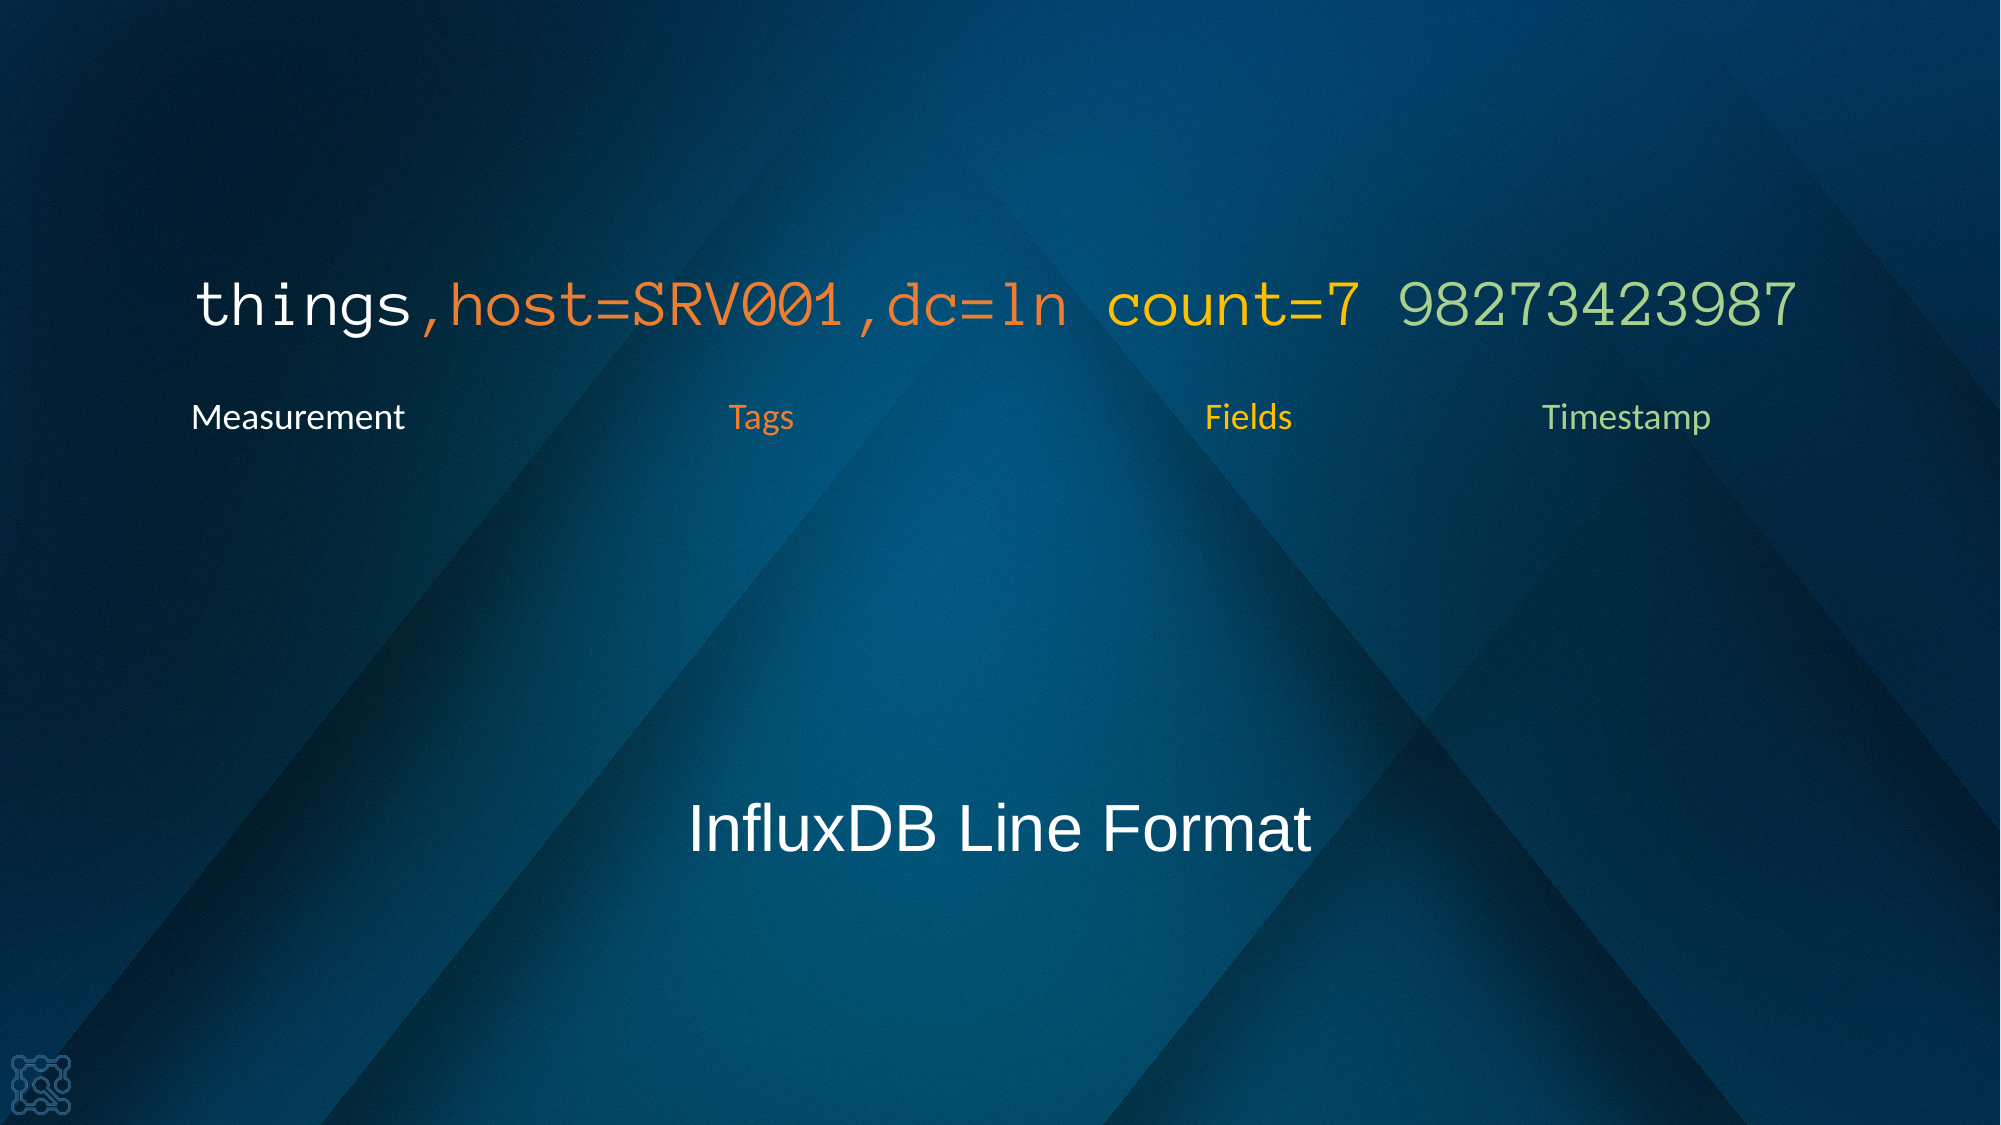

things,host=SRV001,dc=ln count=7 98273423987
Measurement
Tags
Fields
Timestamp
InfluxDB Line Format